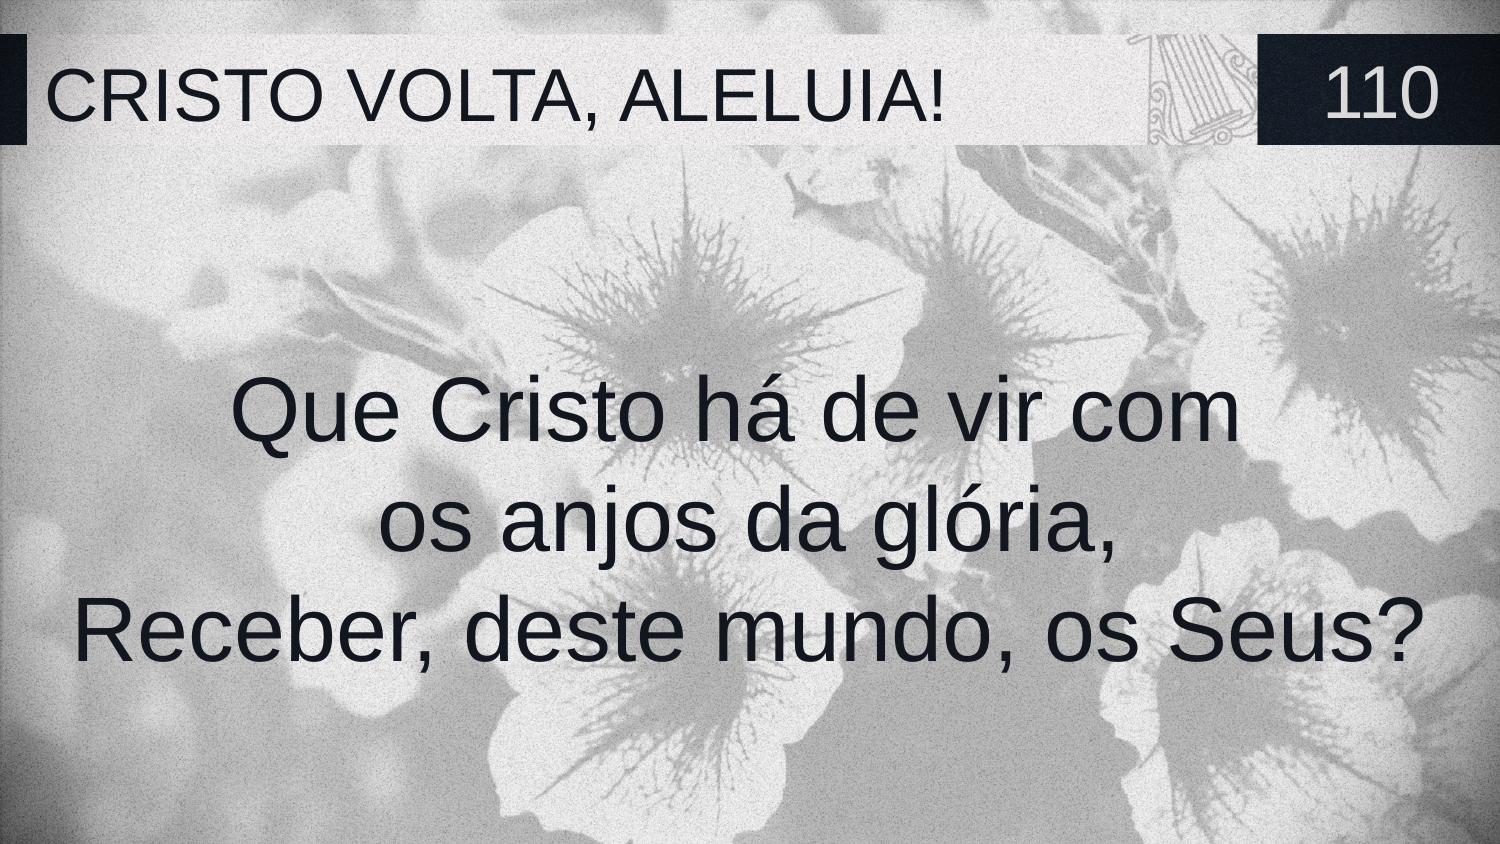

# CRISTO VOLTA, ALELUIA!
110
Que Cristo há de vir com
os anjos da glória,
Receber, deste mundo, os Seus?